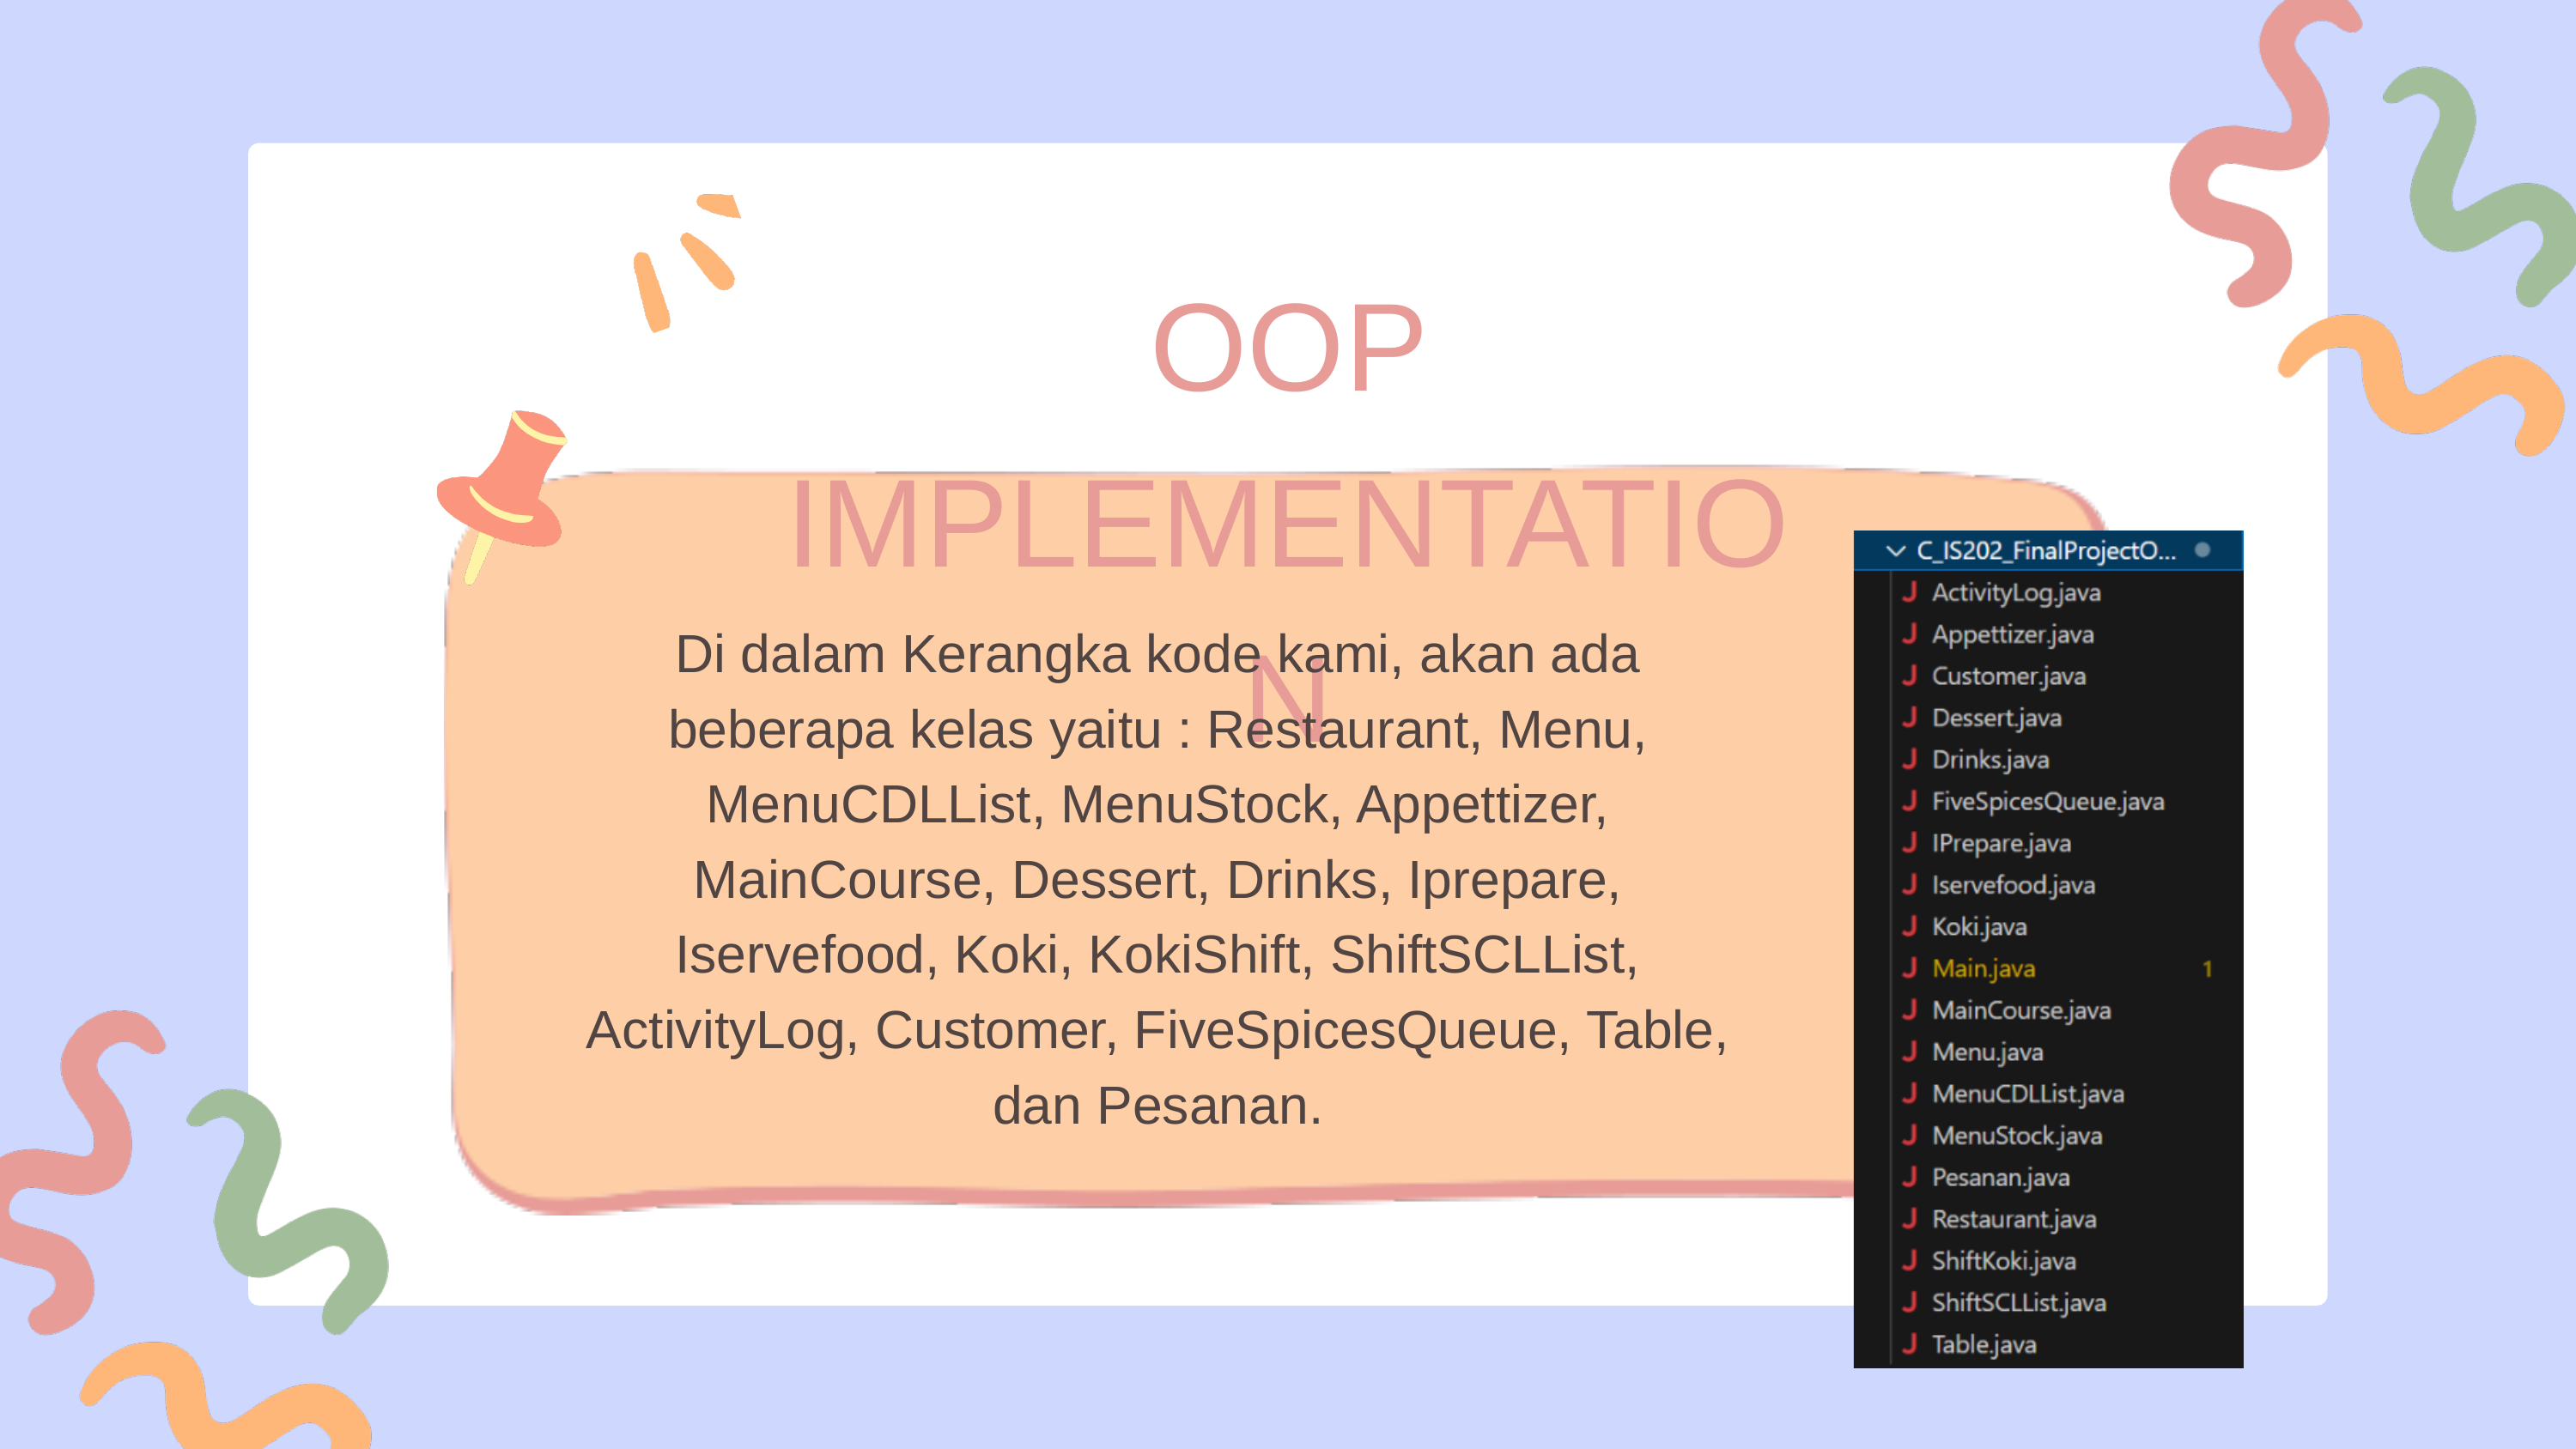

OOP IMPLEMENTATION

Di dalam Kerangka kode kami, akan ada beberapa kelas yaitu : Restaurant, Menu, MenuCDLList, MenuStock, Appettizer, MainCourse, Dessert, Drinks, Iprepare, Iservefood, Koki, KokiShift, ShiftSCLList, ActivityLog, Customer, FiveSpicesQueue, Table, dan Pesanan.